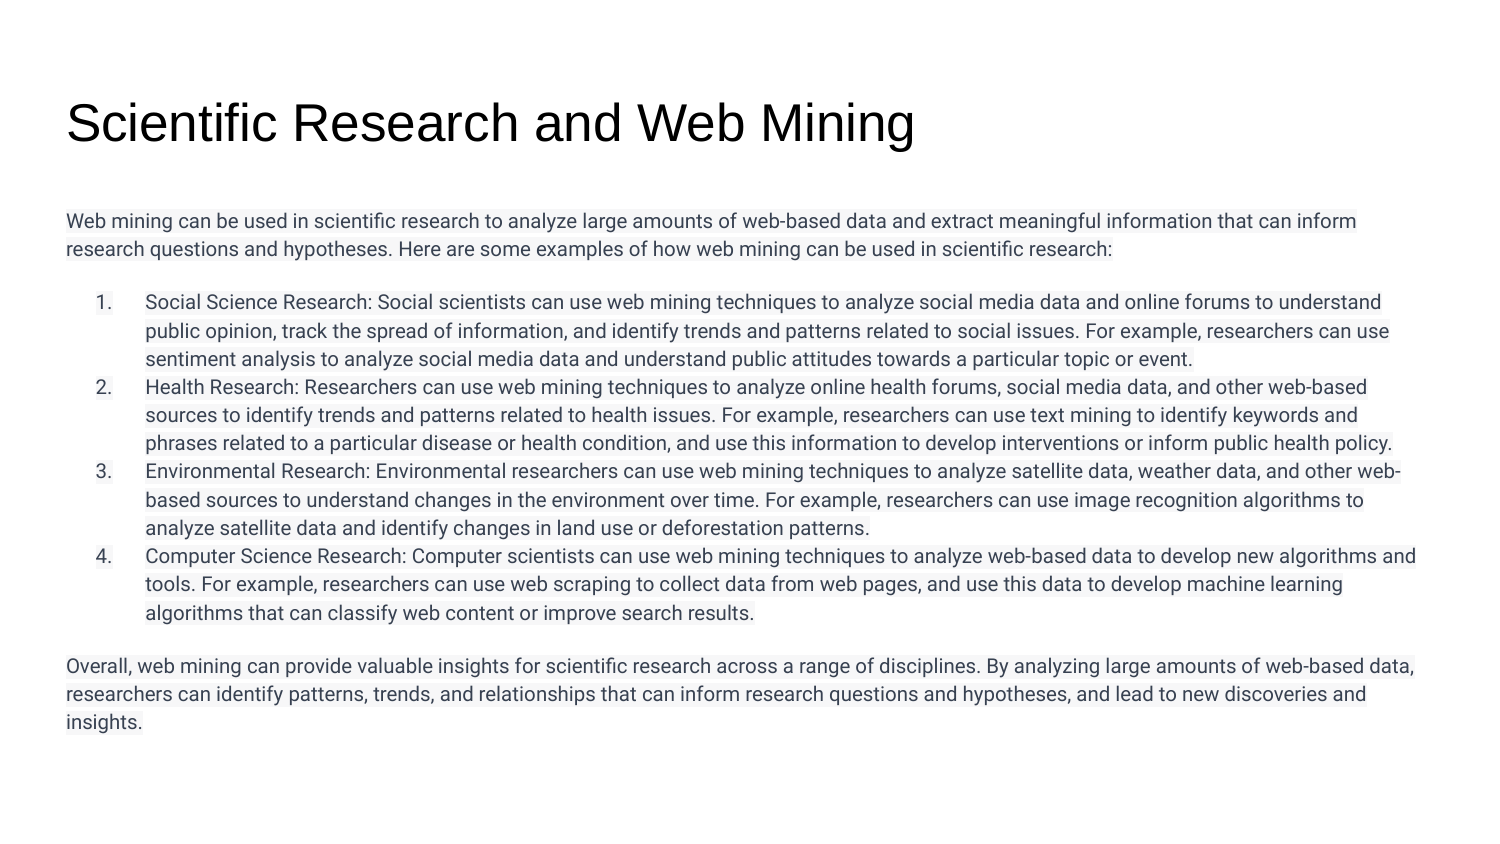

# Scientific Research and Web Mining
Web mining can be used in scientific research to analyze large amounts of web-based data and extract meaningful information that can inform research questions and hypotheses. Here are some examples of how web mining can be used in scientific research:
Social Science Research: Social scientists can use web mining techniques to analyze social media data and online forums to understand public opinion, track the spread of information, and identify trends and patterns related to social issues. For example, researchers can use sentiment analysis to analyze social media data and understand public attitudes towards a particular topic or event.
Health Research: Researchers can use web mining techniques to analyze online health forums, social media data, and other web-based sources to identify trends and patterns related to health issues. For example, researchers can use text mining to identify keywords and phrases related to a particular disease or health condition, and use this information to develop interventions or inform public health policy.
Environmental Research: Environmental researchers can use web mining techniques to analyze satellite data, weather data, and other web-based sources to understand changes in the environment over time. For example, researchers can use image recognition algorithms to analyze satellite data and identify changes in land use or deforestation patterns.
Computer Science Research: Computer scientists can use web mining techniques to analyze web-based data to develop new algorithms and tools. For example, researchers can use web scraping to collect data from web pages, and use this data to develop machine learning algorithms that can classify web content or improve search results.
Overall, web mining can provide valuable insights for scientific research across a range of disciplines. By analyzing large amounts of web-based data, researchers can identify patterns, trends, and relationships that can inform research questions and hypotheses, and lead to new discoveries and insights.